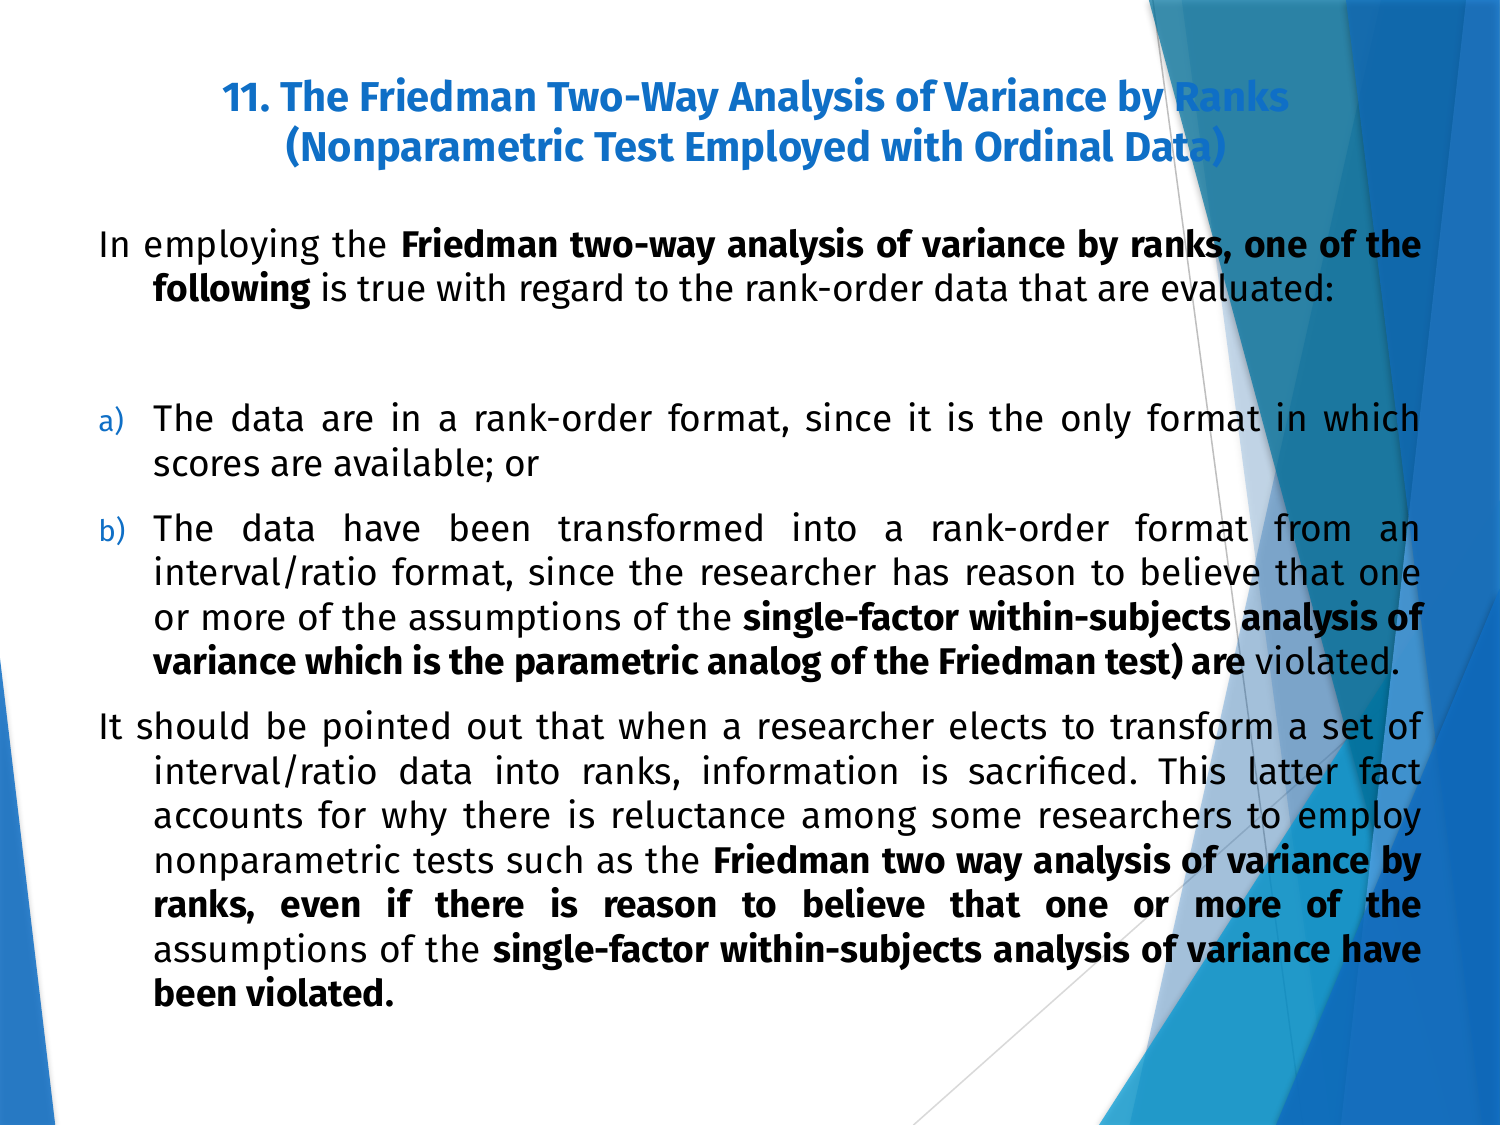

# 11. The Friedman Two-Way Analysis of Variance by Ranks (Nonparametric Test Employed with Ordinal Data)
In employing the Friedman two-way analysis of variance by ranks, one of the following is true with regard to the rank-order data that are evaluated:

The data are in a rank-order format, since it is the only format in which scores are available; or
The data have been transformed into a rank-order format from an interval/ratio format, since the researcher has reason to believe that one or more of the assumptions of the single-factor within-subjects analysis of variance which is the parametric analog of the Friedman test) are violated.
It should be pointed out that when a researcher elects to transform a set of interval/ratio data into ranks, information is sacrificed. This latter fact accounts for why there is reluctance among some researchers to employ nonparametric tests such as the Friedman two way analysis of variance by ranks, even if there is reason to believe that one or more of the assumptions of the single-factor within-subjects analysis of variance have been violated.